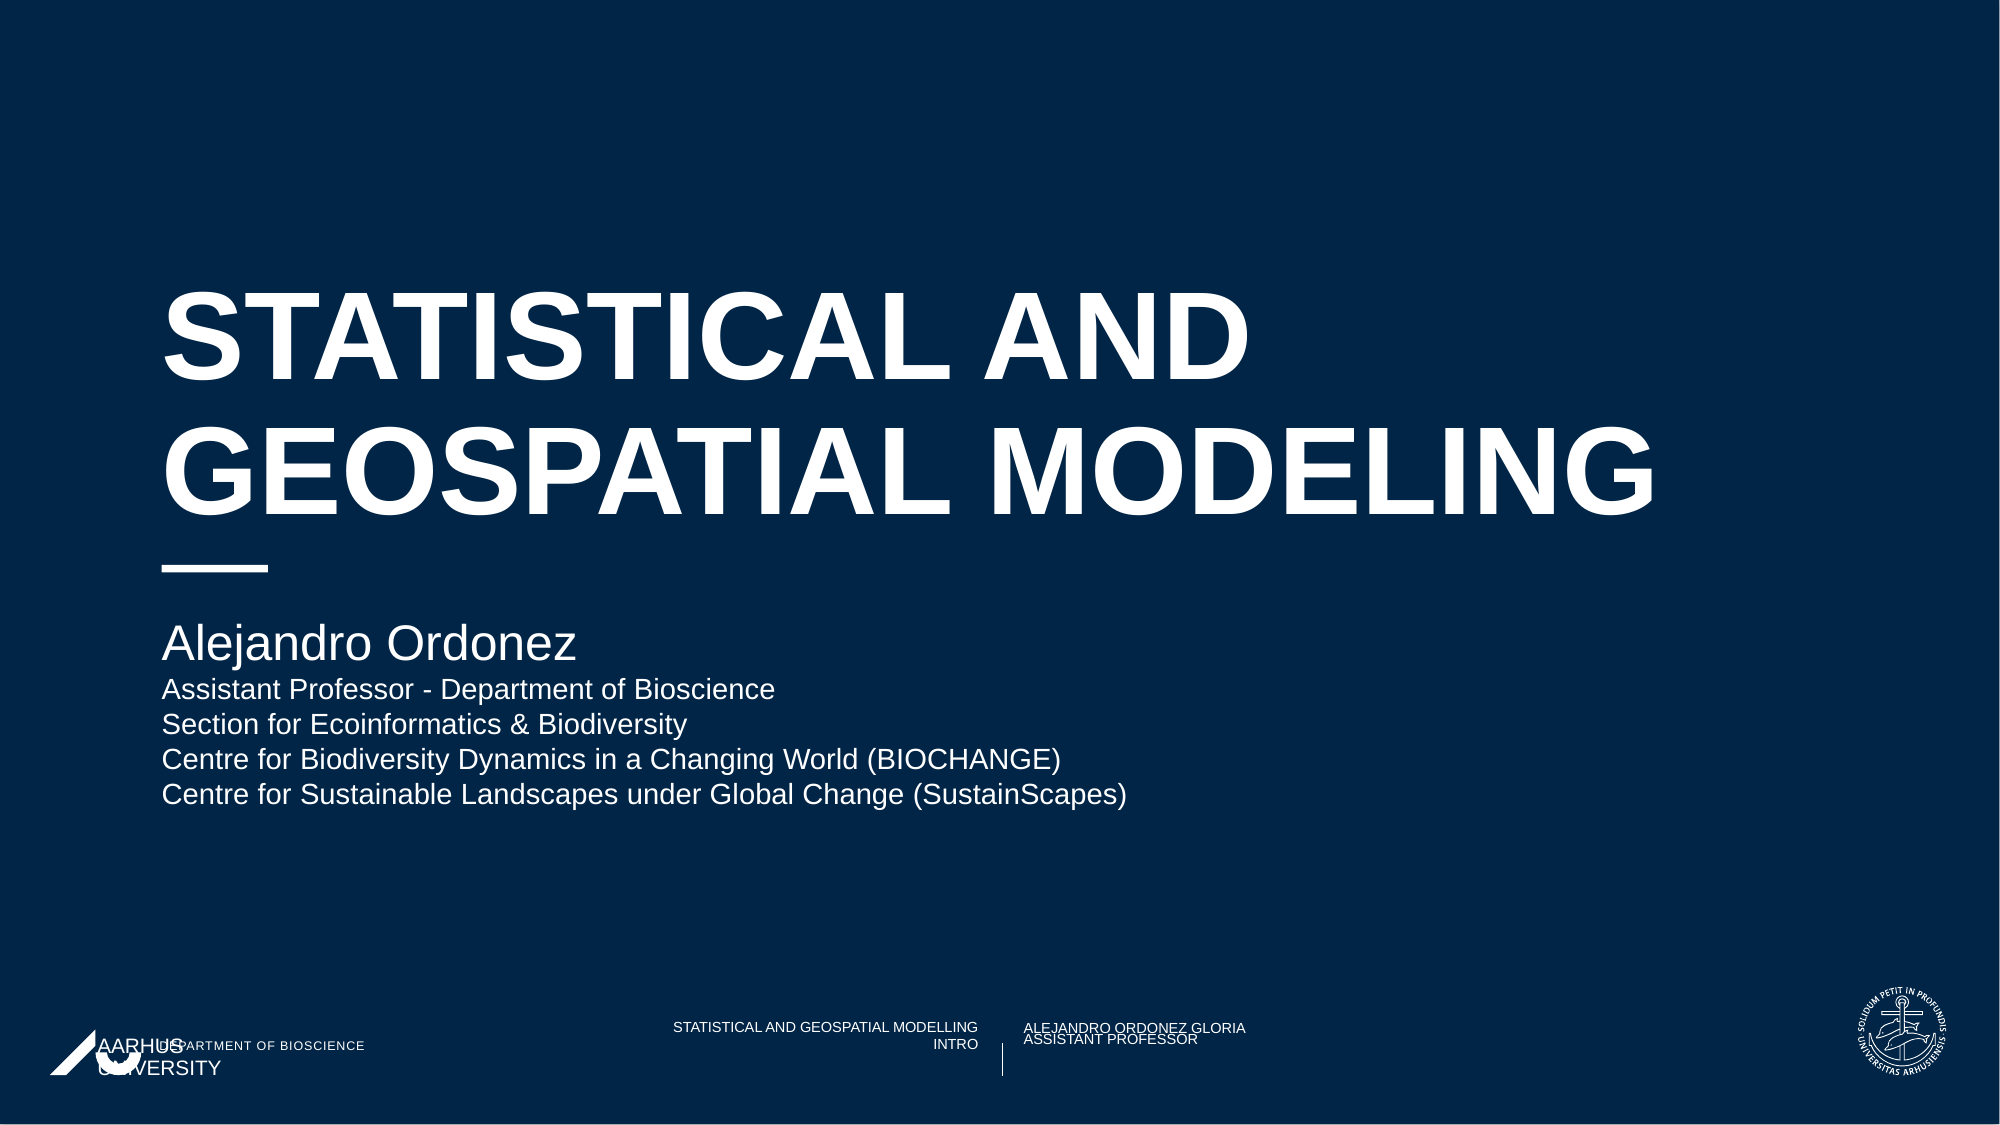

# Statistical and Geospatial Modeling
Alejandro Ordonez
Assistant Professor - Department of Bioscience
Section for Ecoinformatics & Biodiversity
Centre for Biodiversity Dynamics in a Changing World (BIOCHANGE)
Centre for Sustainable Landscapes under Global Change (SustainScapes)